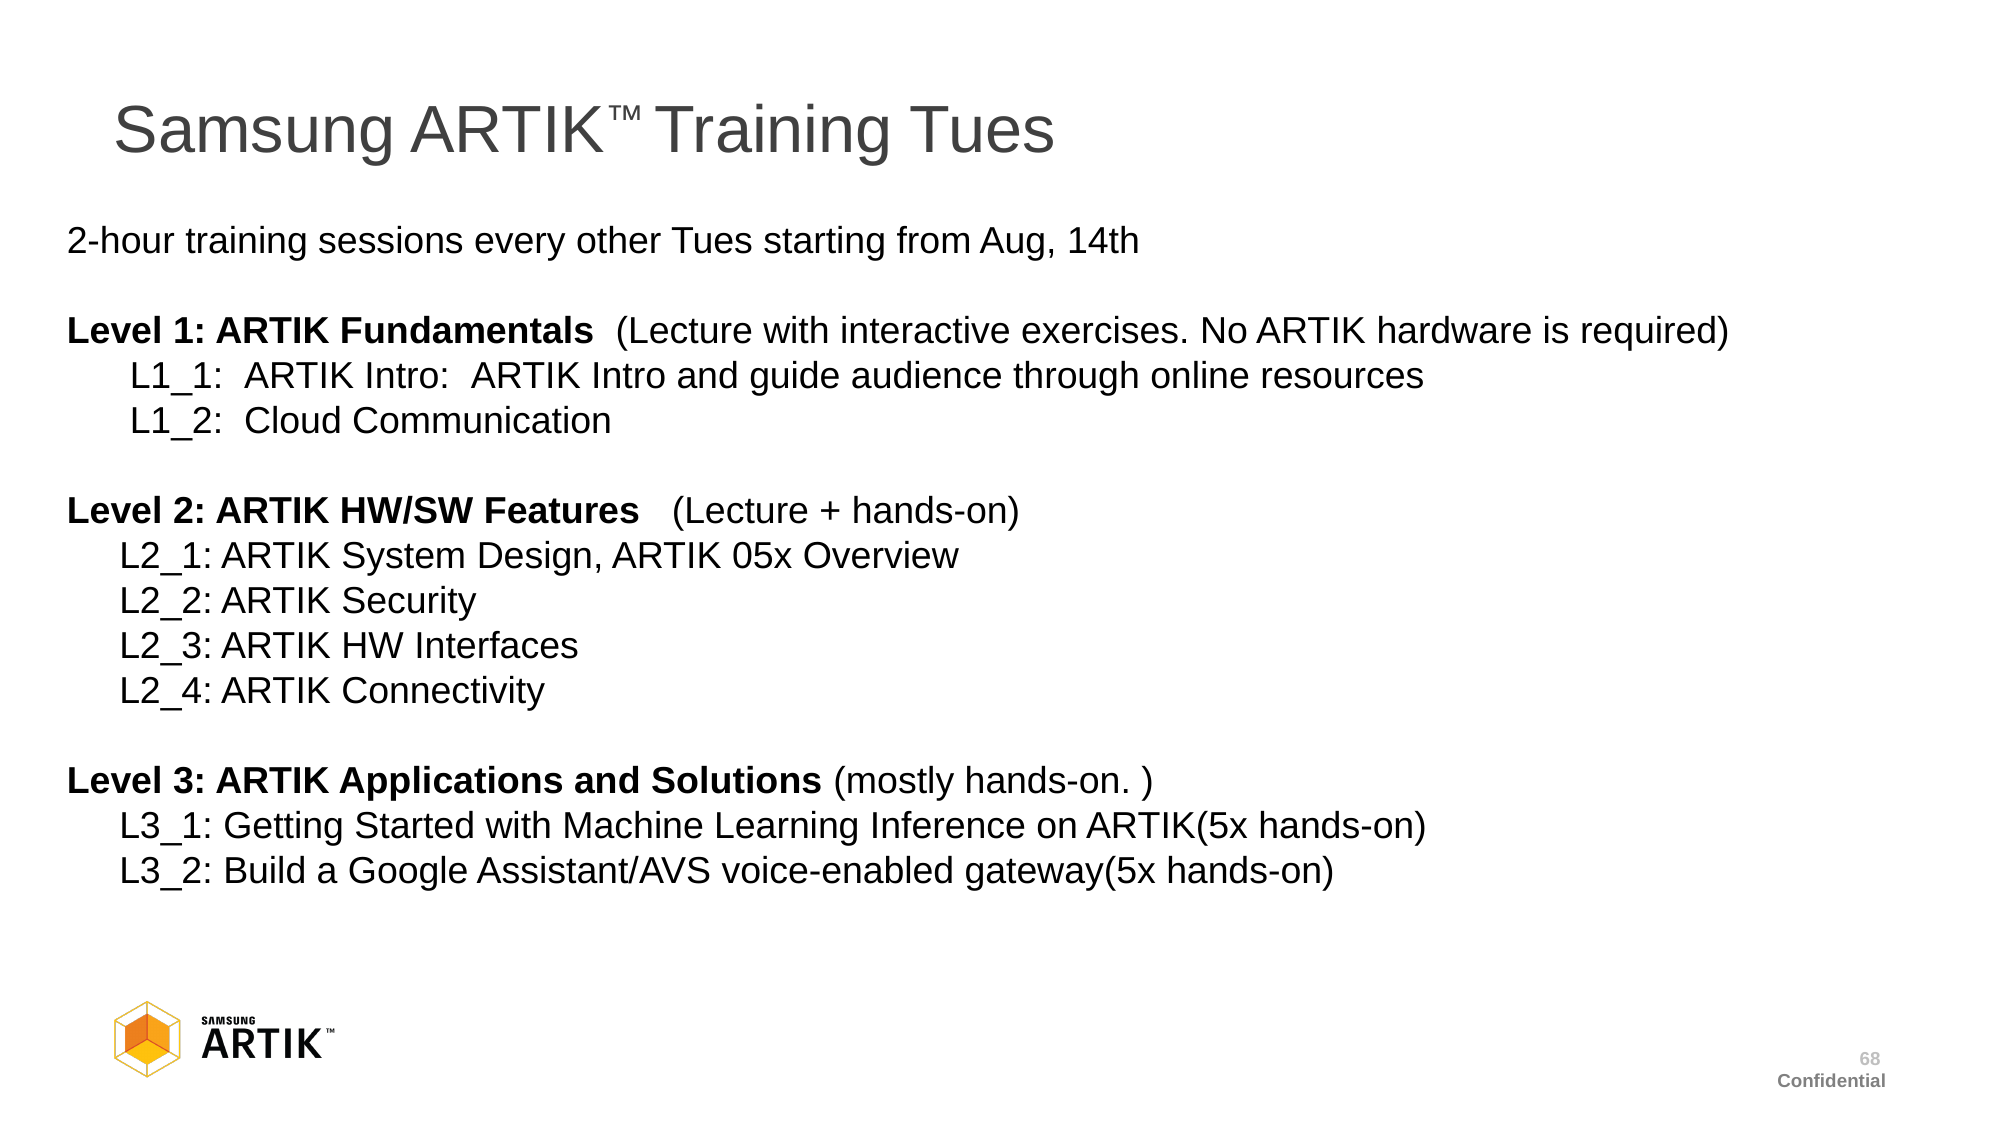

# Samsung ARTIK™ Training Tues
2-hour training sessions every other Tues starting from Aug, 14th

Level 1: ARTIK Fundamentals  (Lecture with interactive exercises. No ARTIK hardware is required)
      L1_1:  ARTIK Intro:  ARTIK Intro and guide audience through online resources
      L1_2:  Cloud Communication

Level 2: ARTIK HW/SW Features   (Lecture + hands-on)
     L2_1: ARTIK System Design, ARTIK 05x Overview
     L2_2: ARTIK Security
     L2_3: ARTIK HW Interfaces
     L2_4: ARTIK Connectivity

Level 3: ARTIK Applications and Solutions (mostly hands-on. )
     L3_1: Getting Started with Machine Learning Inference on ARTIK(5x hands-on)
     L3_2: Build a Google Assistant/AVS voice-enabled gateway(5x hands-on)